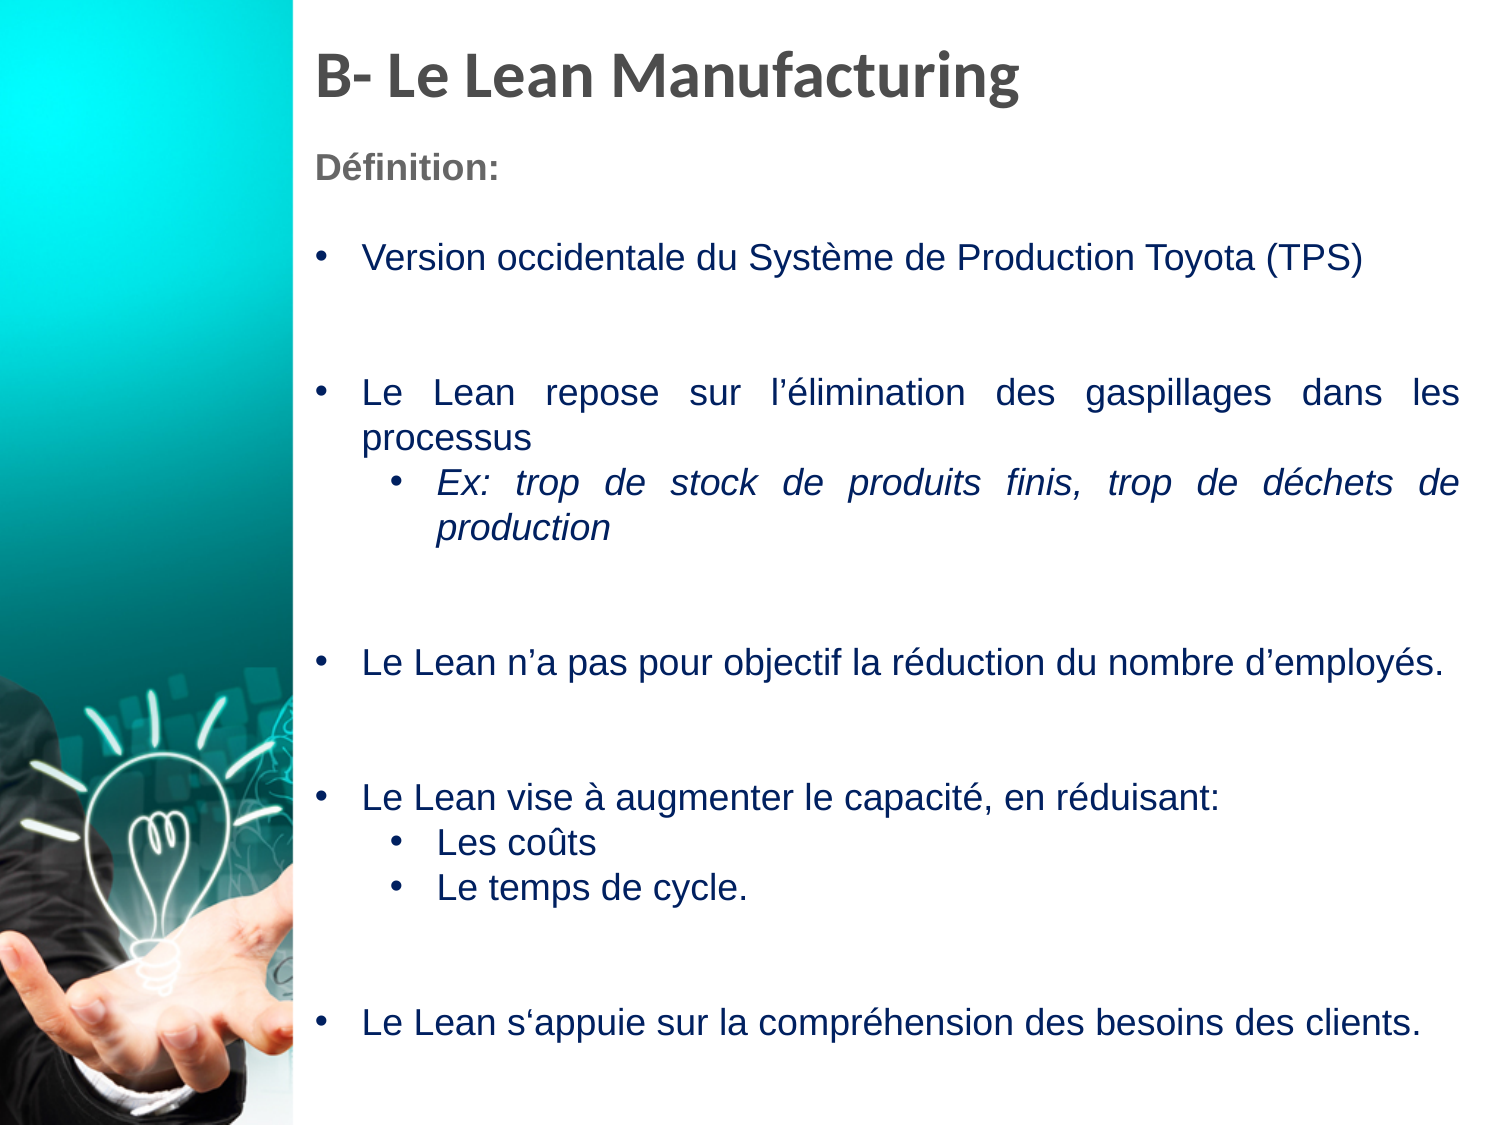

# B- Le Lean Manufacturing
Définition:

Version occidentale du Système de Production Toyota (TPS)

Le Lean repose sur l’élimination des gaspillages dans les processus
Ex: trop de stock de produits finis, trop de déchets de production

Le Lean n’a pas pour objectif la réduction du nombre d’employés.

Le Lean vise à augmenter le capacité, en réduisant:
Les coûts
Le temps de cycle.

Le Lean s‘appuie sur la compréhension des besoins des clients.